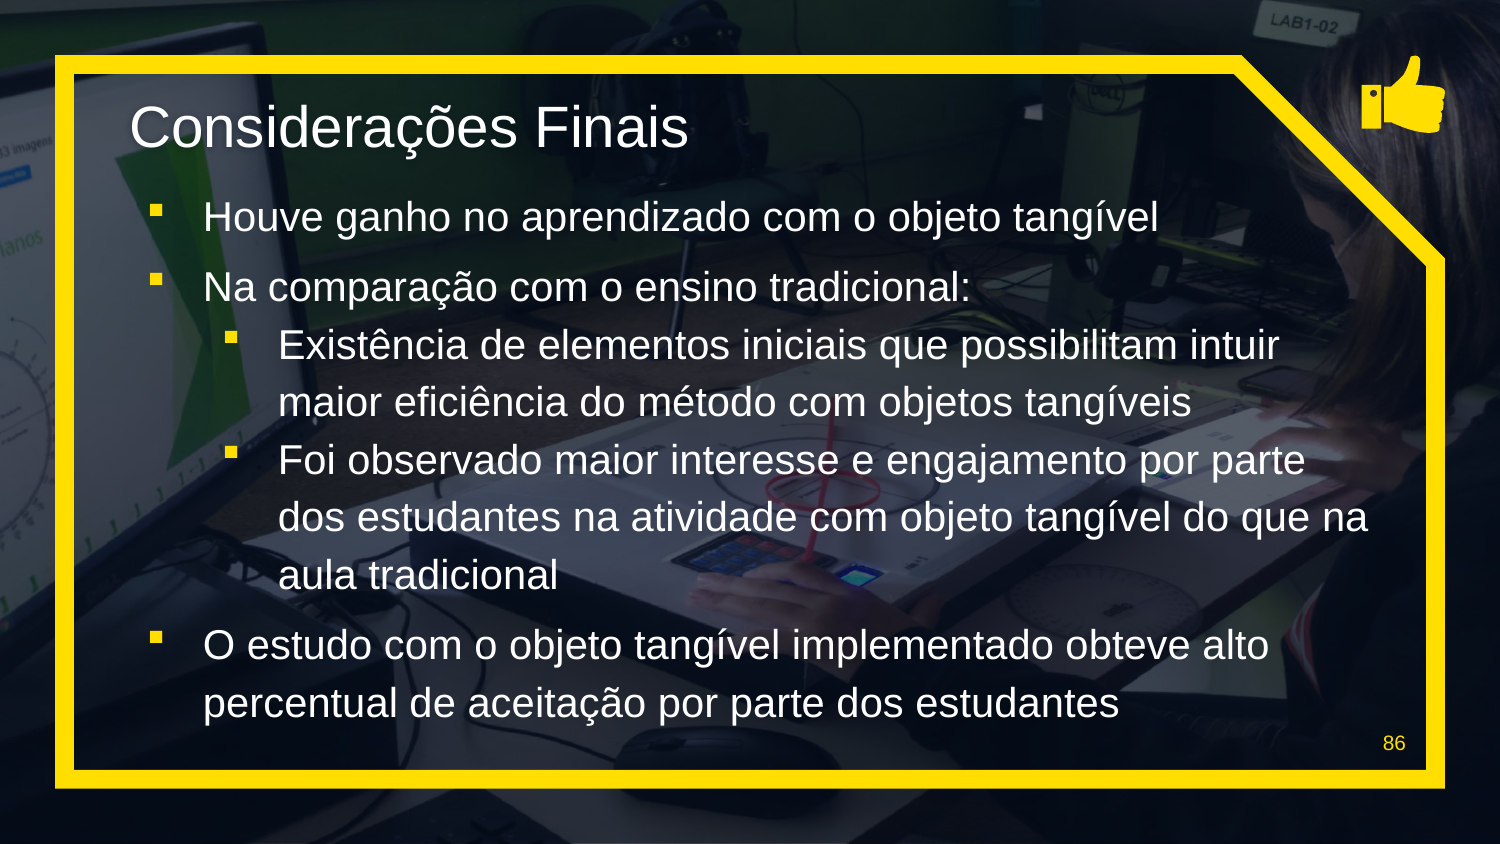

# Considerações Finais
Houve ganho no aprendizado com o objeto tangível
Na comparação com o ensino tradicional:
Existência de elementos iniciais que possibilitam intuir maior eficiência do método com objetos tangíveis
Foi observado maior interesse e engajamento por parte dos estudantes na atividade com objeto tangível do que na aula tradicional
O estudo com o objeto tangível implementado obteve alto percentual de aceitação por parte dos estudantes
86